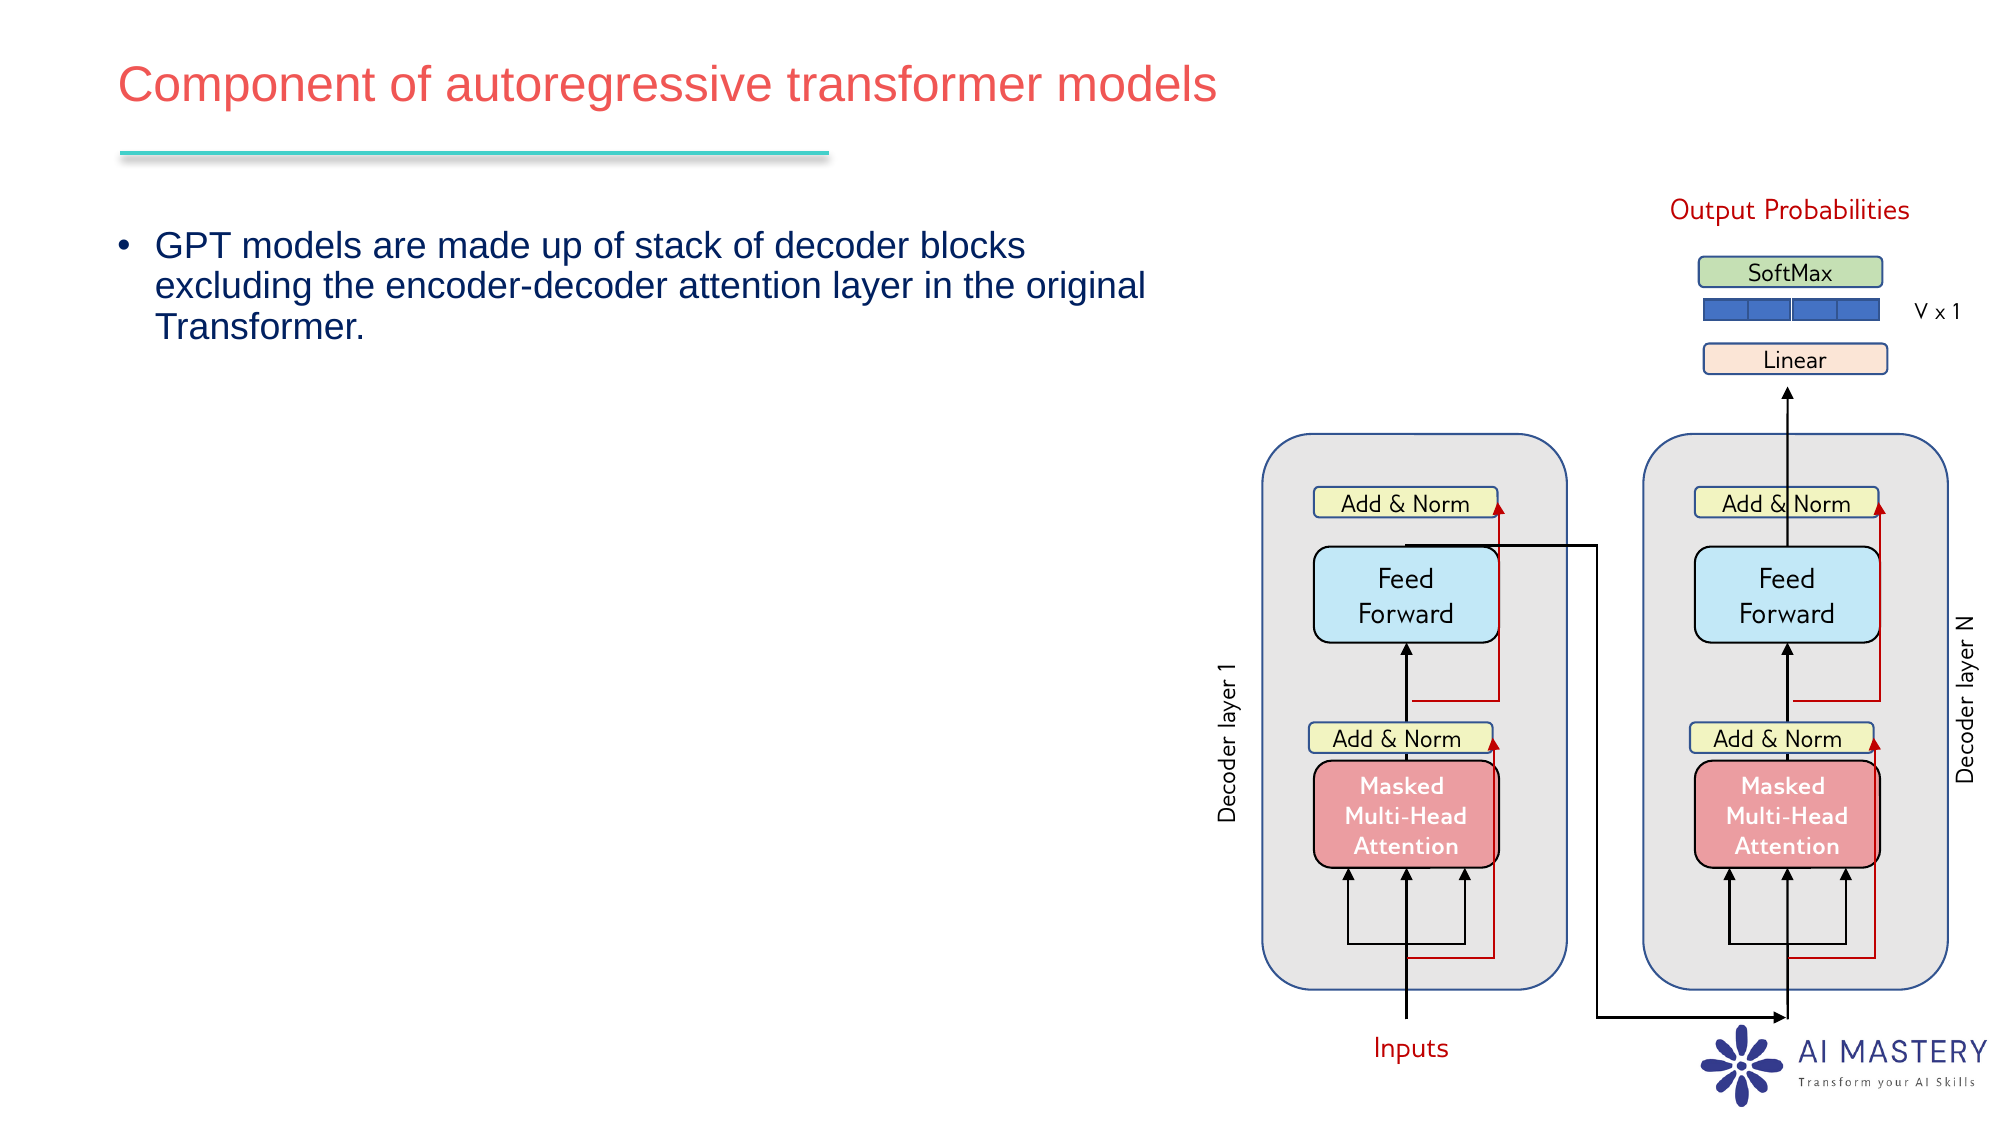

# Component of autoregressive transformer models
Output Probabilities
GPT models are made up of stack of decoder blocks excluding the encoder-decoder attention layer in the original Transformer.

SoftMax
V x 1
Linear

Add & Norm
Add & Norm
Feed
Forward
Feed
Forward
Decoder layer N
Decoder layer 1
Add & Norm
Add & Norm
Masked
Multi-Head
Attention
Masked
Multi-Head
Attention

Inputs